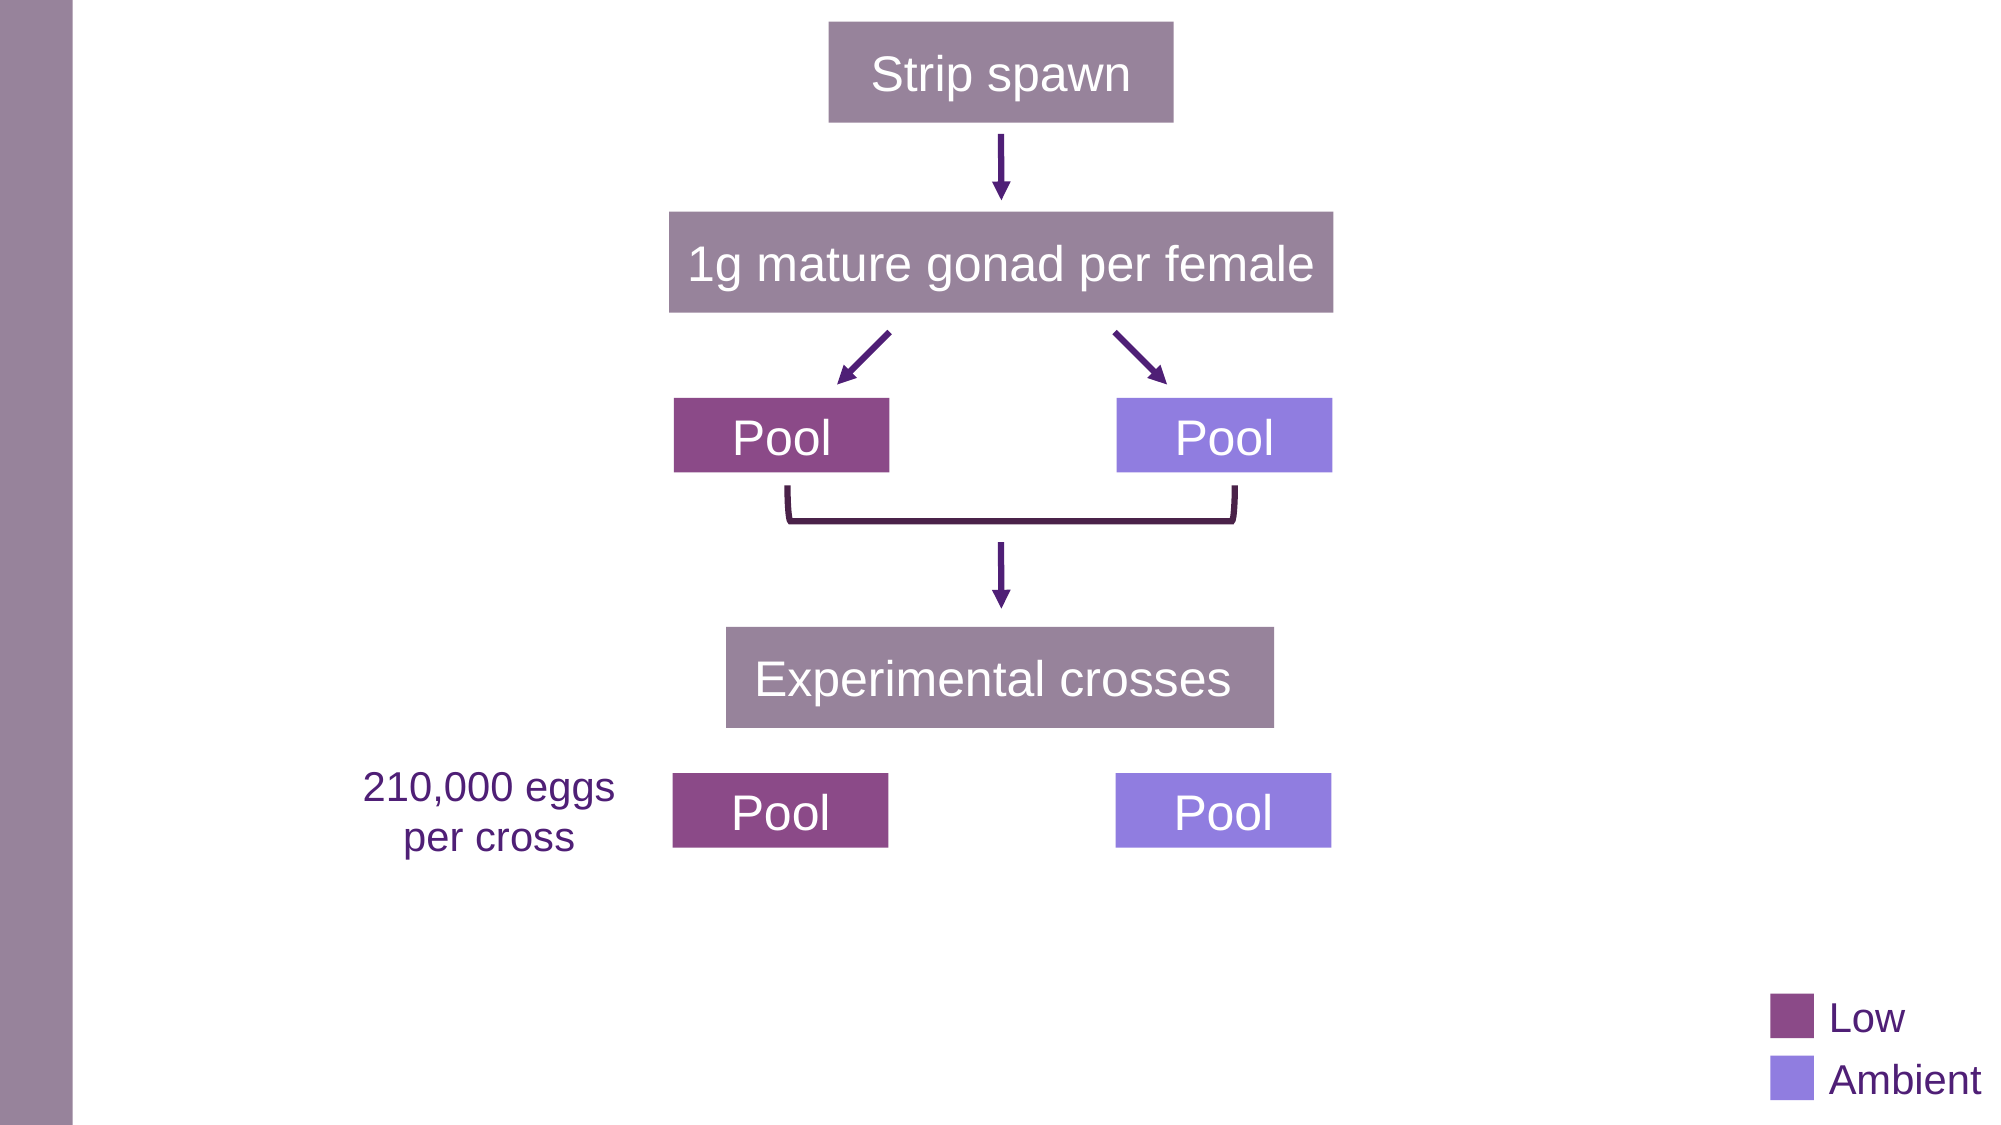

Strip spawn

1g mature gonad per female

Pool
Pool

Experimental crosses
210,000 eggs per cross
Pool
Pool
Low

Ambient